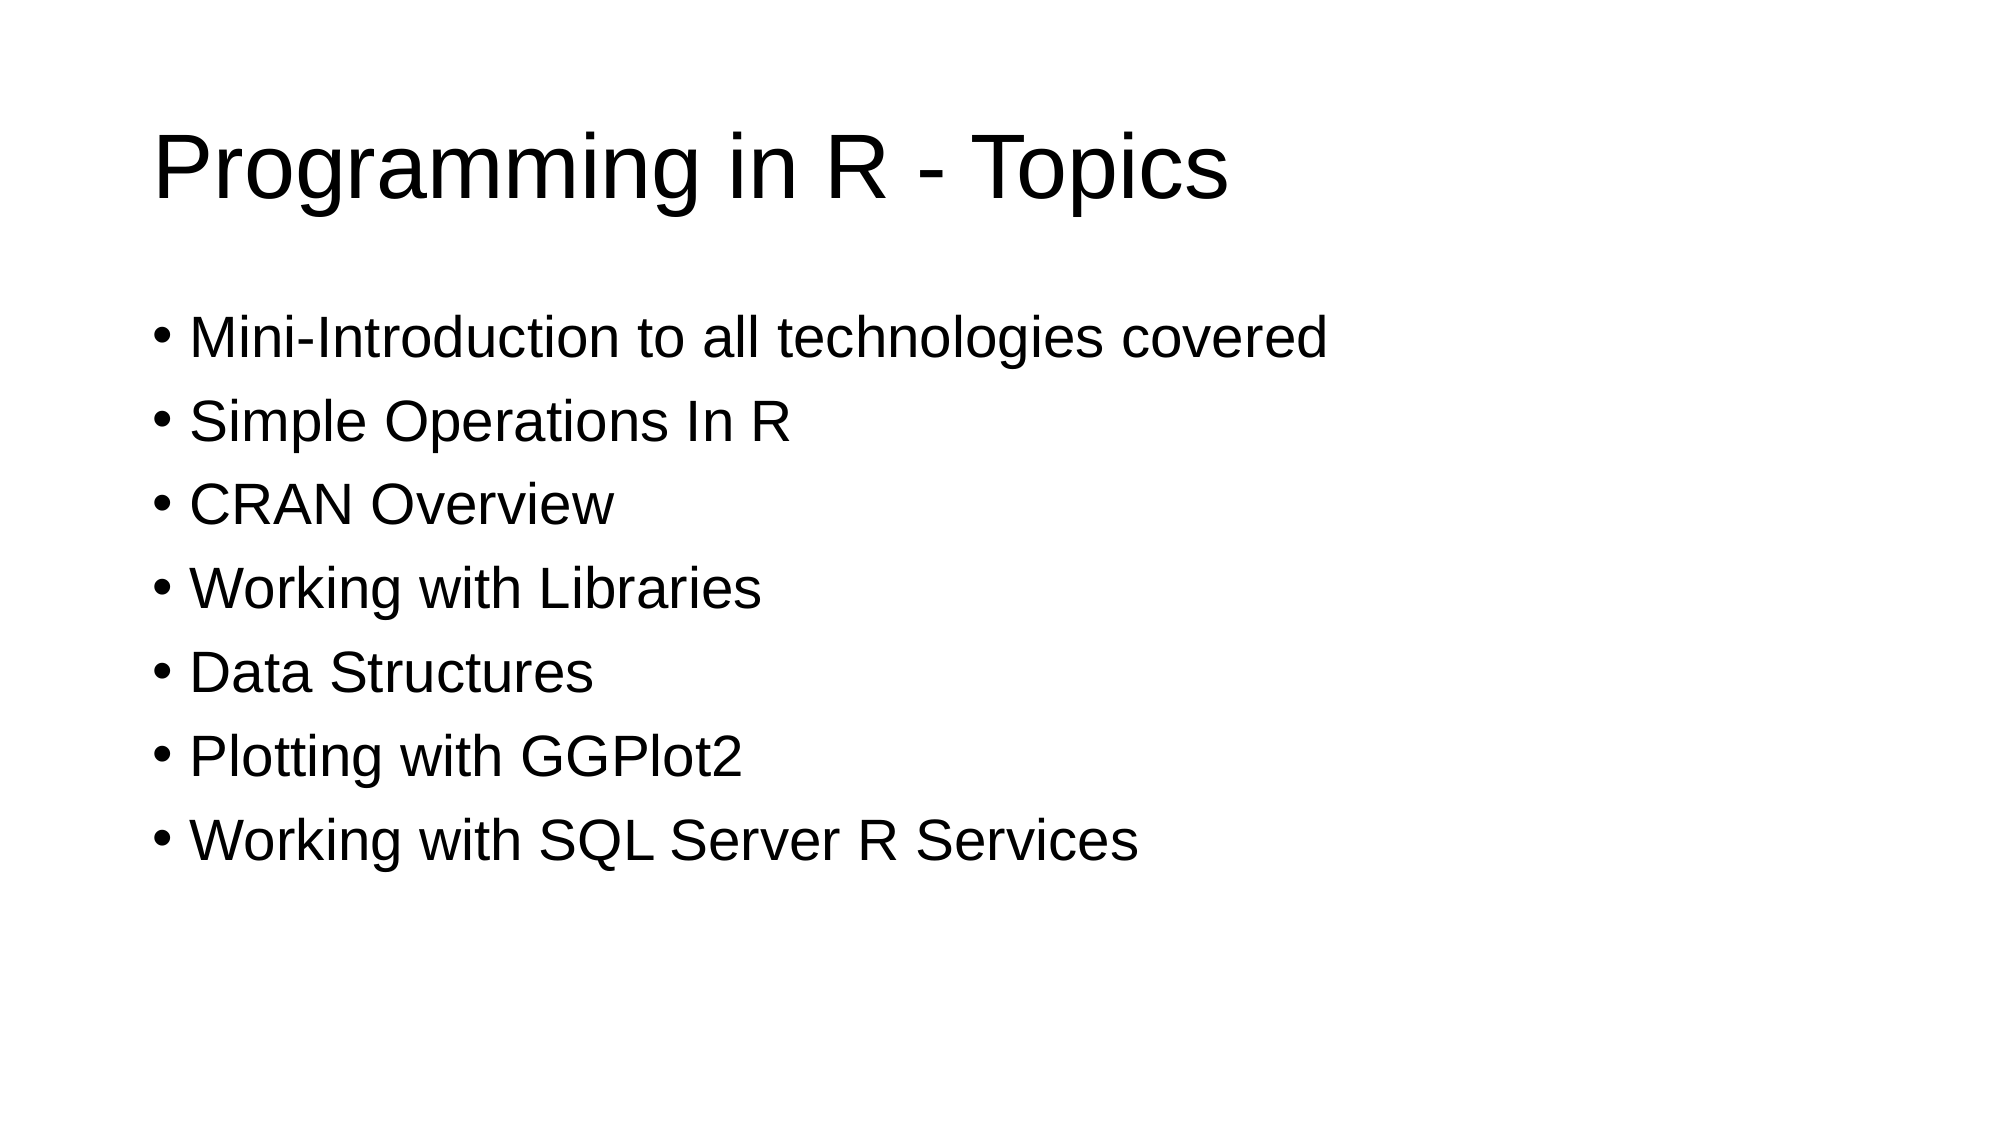

# Programming in R - Topics
Mini-Introduction to all technologies covered
Simple Operations In R
CRAN Overview
Working with Libraries
Data Structures
Plotting with GGPlot2
Working with SQL Server R Services